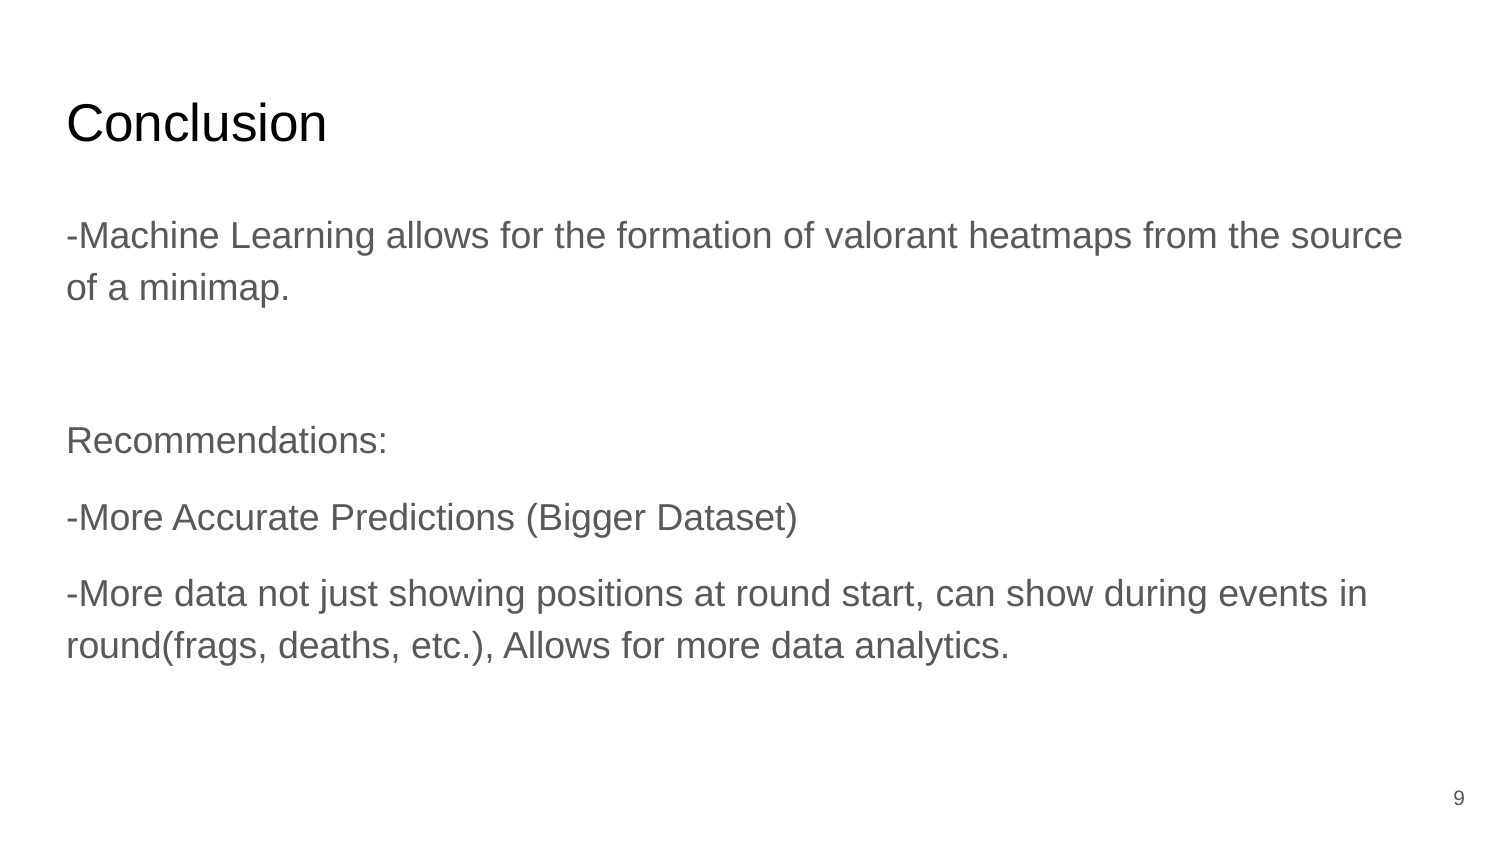

# Conclusion
-Machine Learning allows for the formation of valorant heatmaps from the source of a minimap.

Recommendations:
-More Accurate Predictions (Bigger Dataset)
-More data not just showing positions at round start, can show during events in round(frags, deaths, etc.), Allows for more data analytics.

9